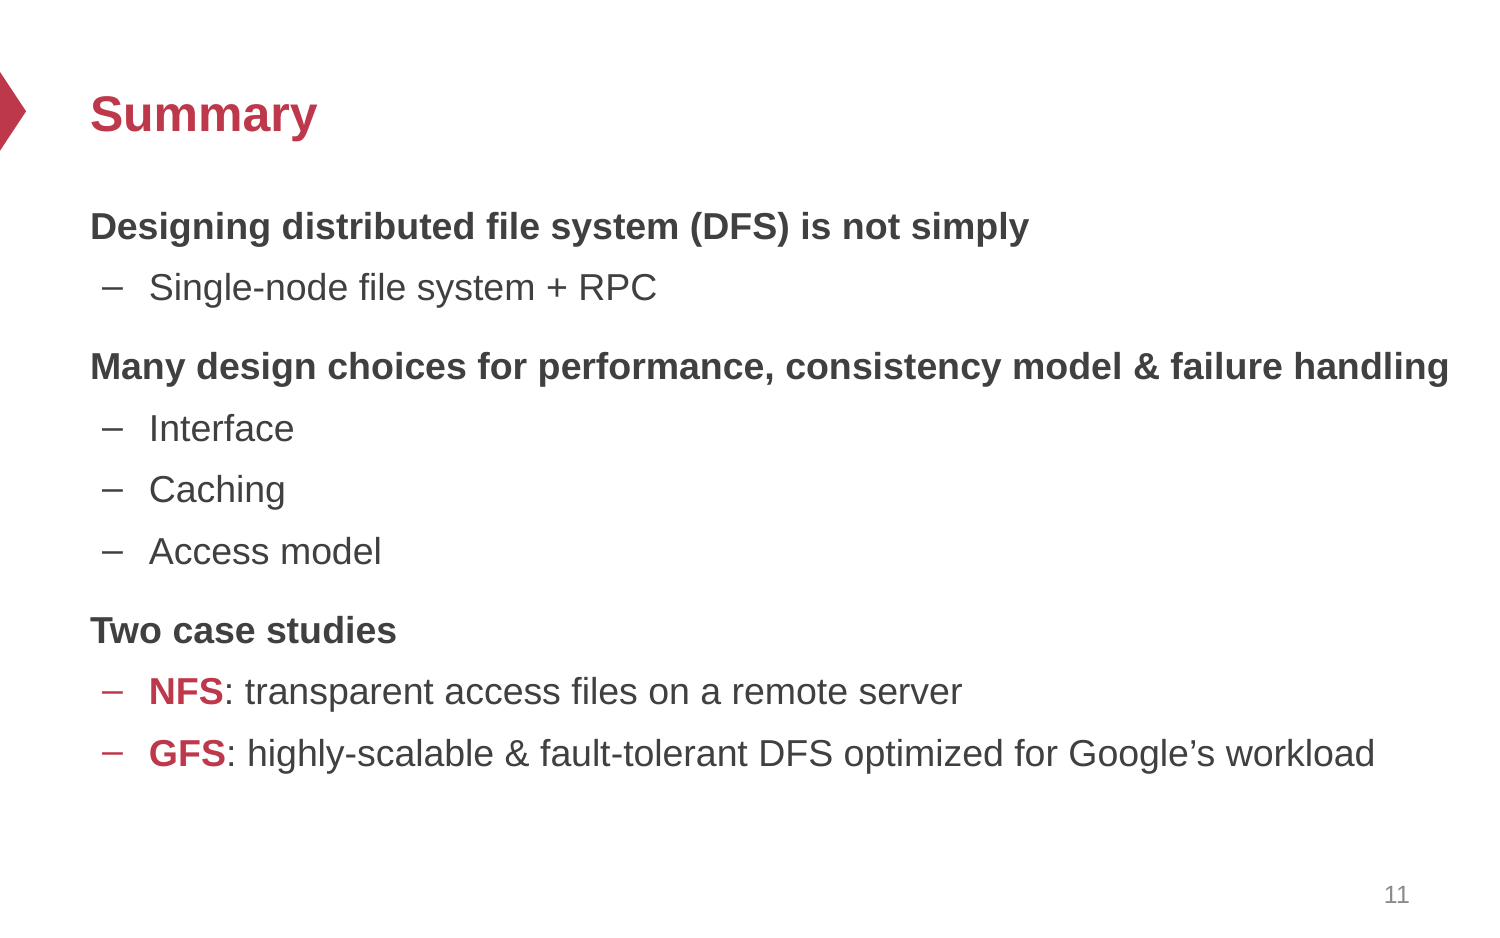

# Summary
Designing distributed file system (DFS) is not simply
Single-node file system + RPC
Many design choices for performance, consistency model & failure handling
Interface
Caching
Access model
Two case studies
NFS: transparent access files on a remote server
GFS: highly-scalable & fault-tolerant DFS optimized for Google’s workload
11